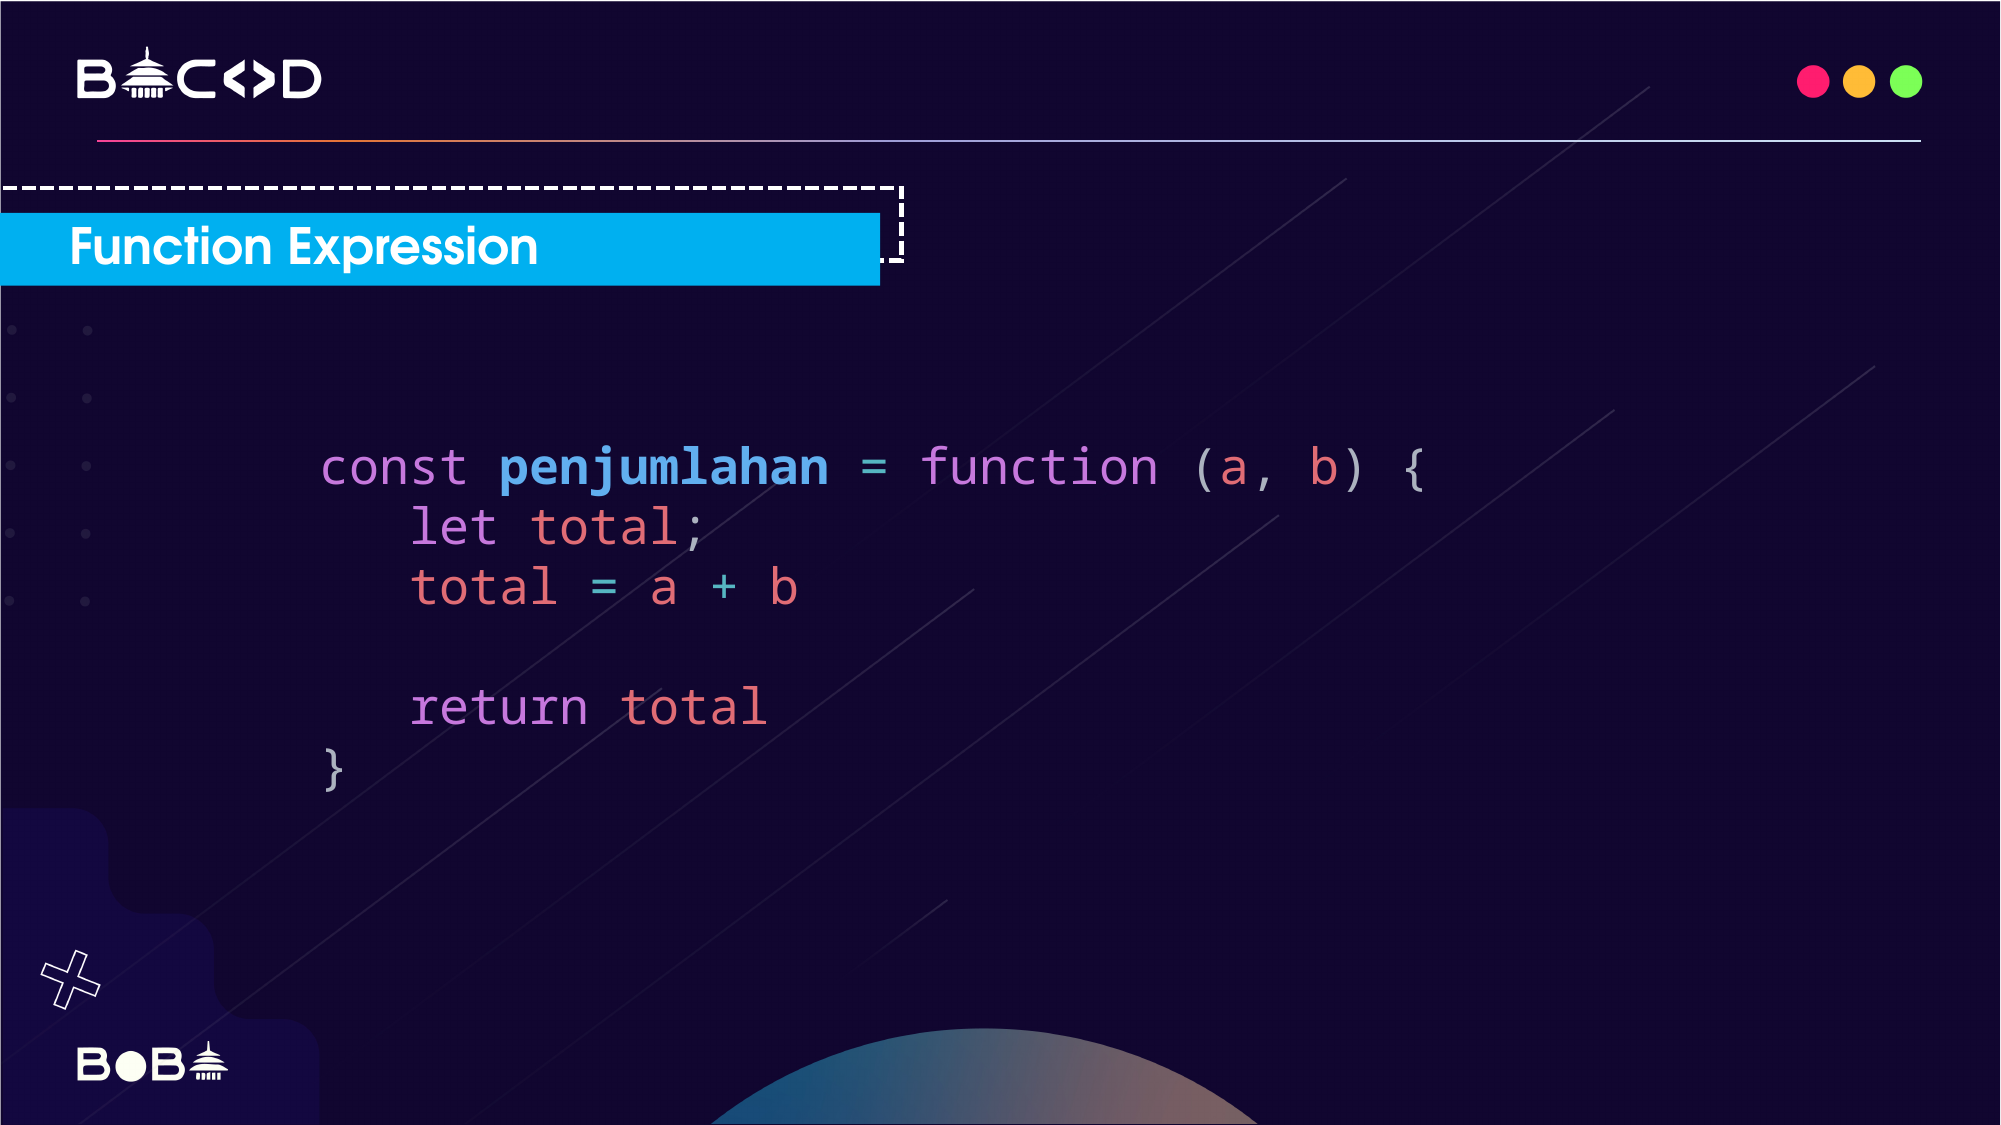

Function Expression
const penjumlahan = function (a, b) {
   let total;
   total = a + b
   return total
}